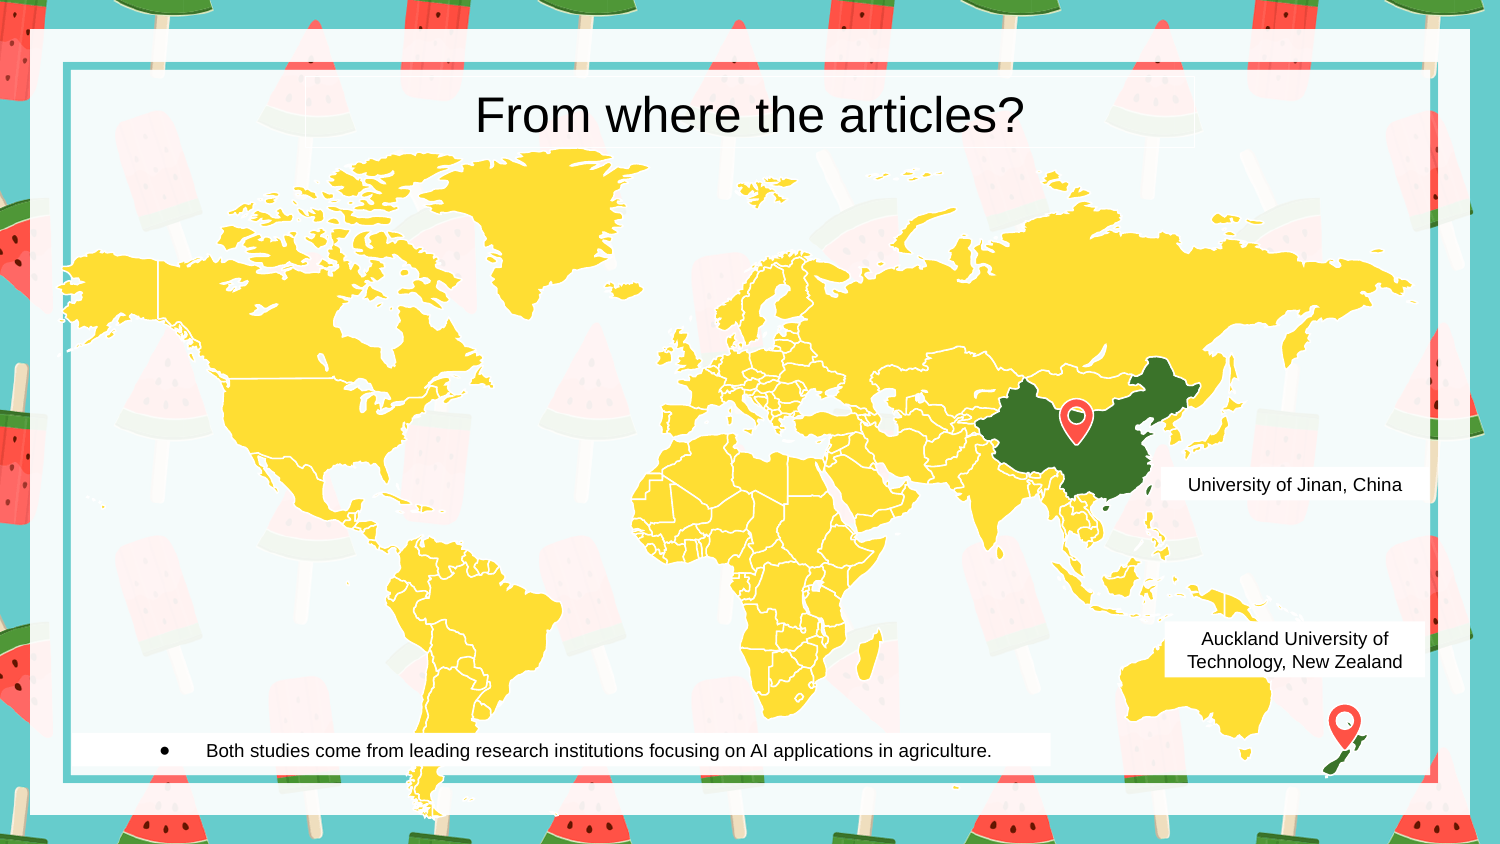

From where the articles?

University of Jinan, China
Auckland University of Technology, New Zealand

Both studies come from leading research institutions focusing on AI applications in agriculture.